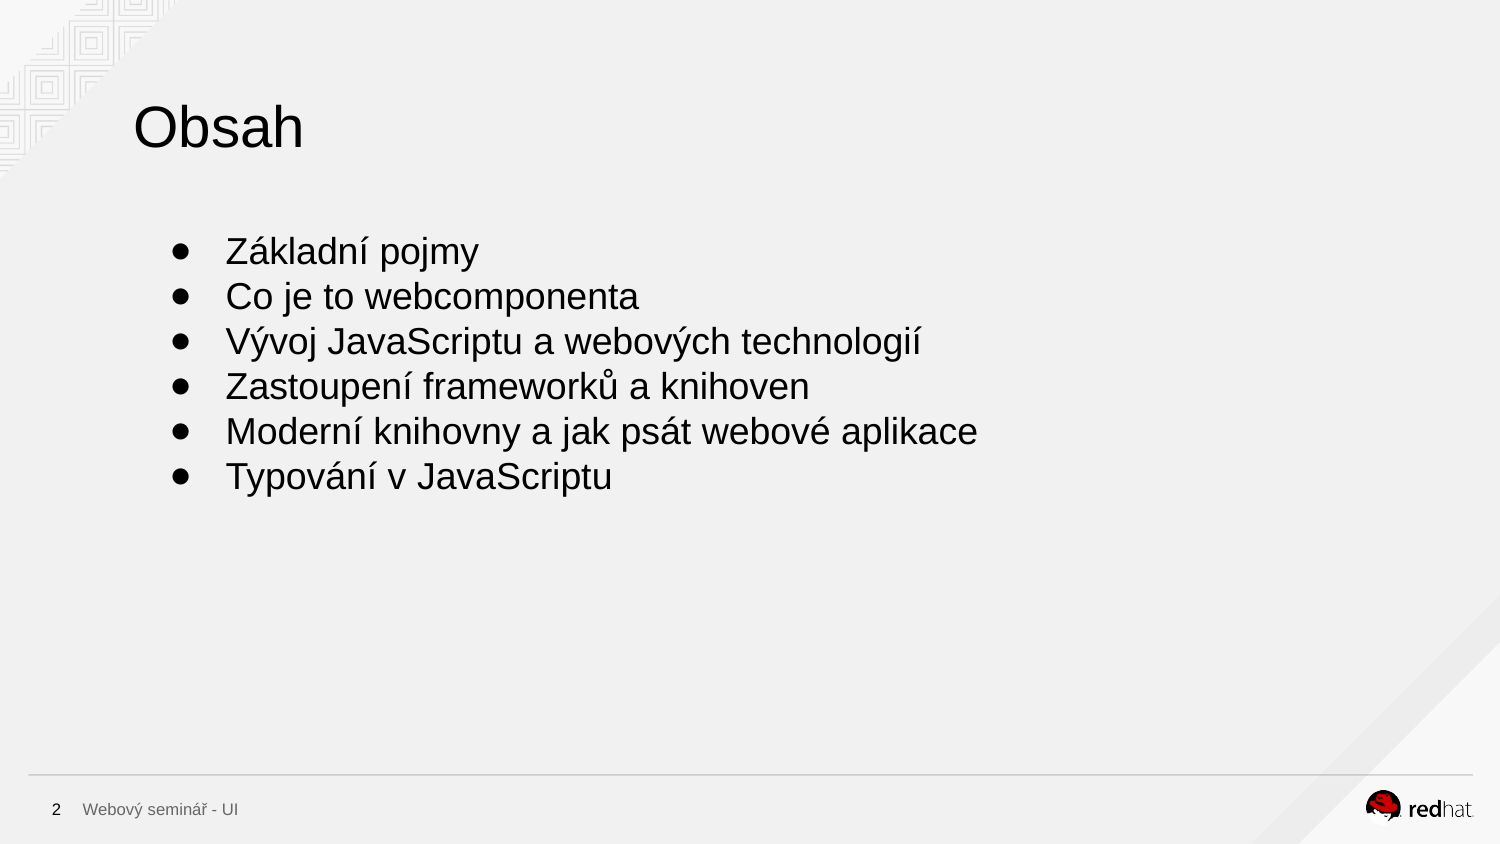

# Obsah

Základní pojmy
Co je to webcomponenta
Vývoj JavaScriptu a webových technologií
Zastoupení frameworků a knihoven
Moderní knihovny a jak psát webové aplikace
Typování v JavaScriptu
2